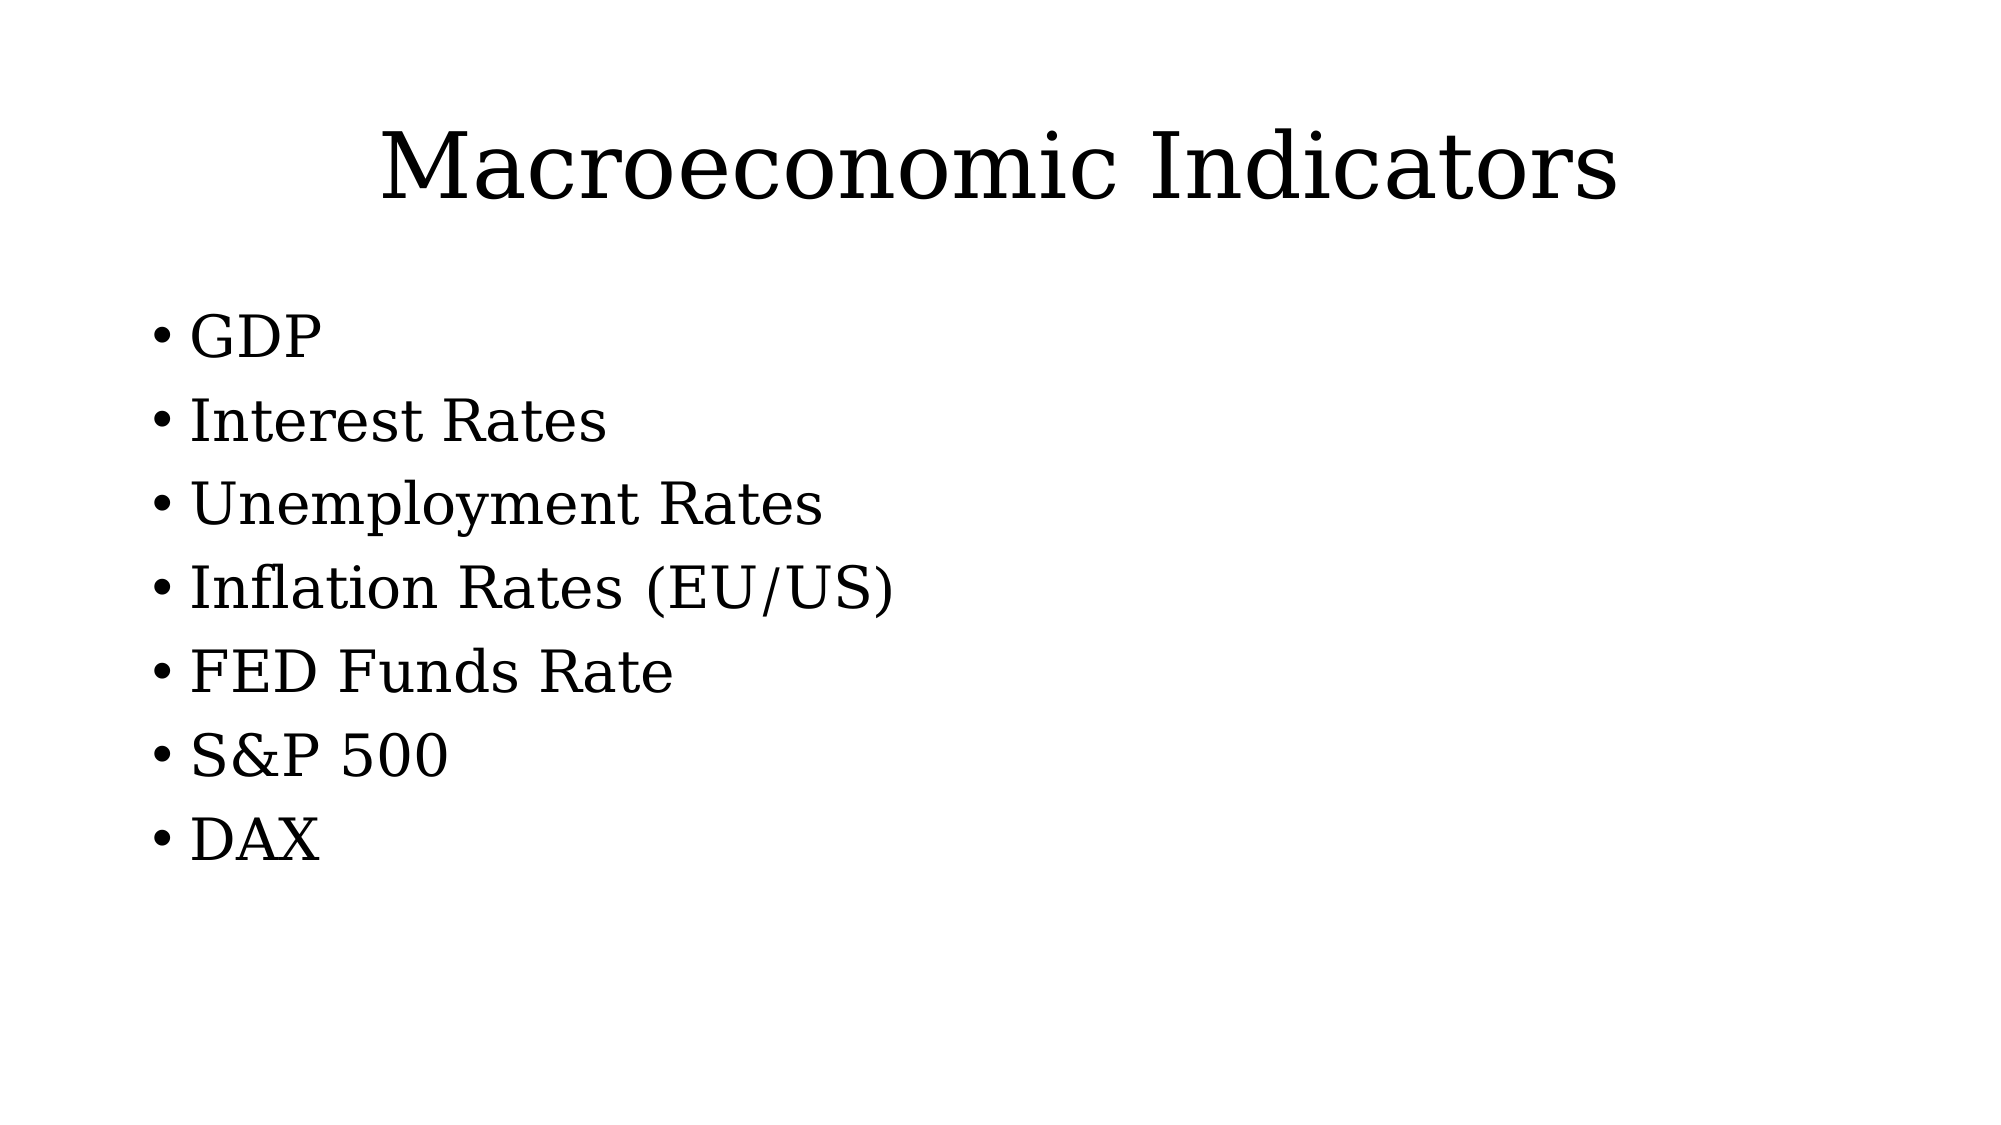

# Macroeconomic Indicators
GDP
Interest Rates
Unemployment Rates
Inflation Rates (EU/US)
FED Funds Rate
S&P 500
DAX